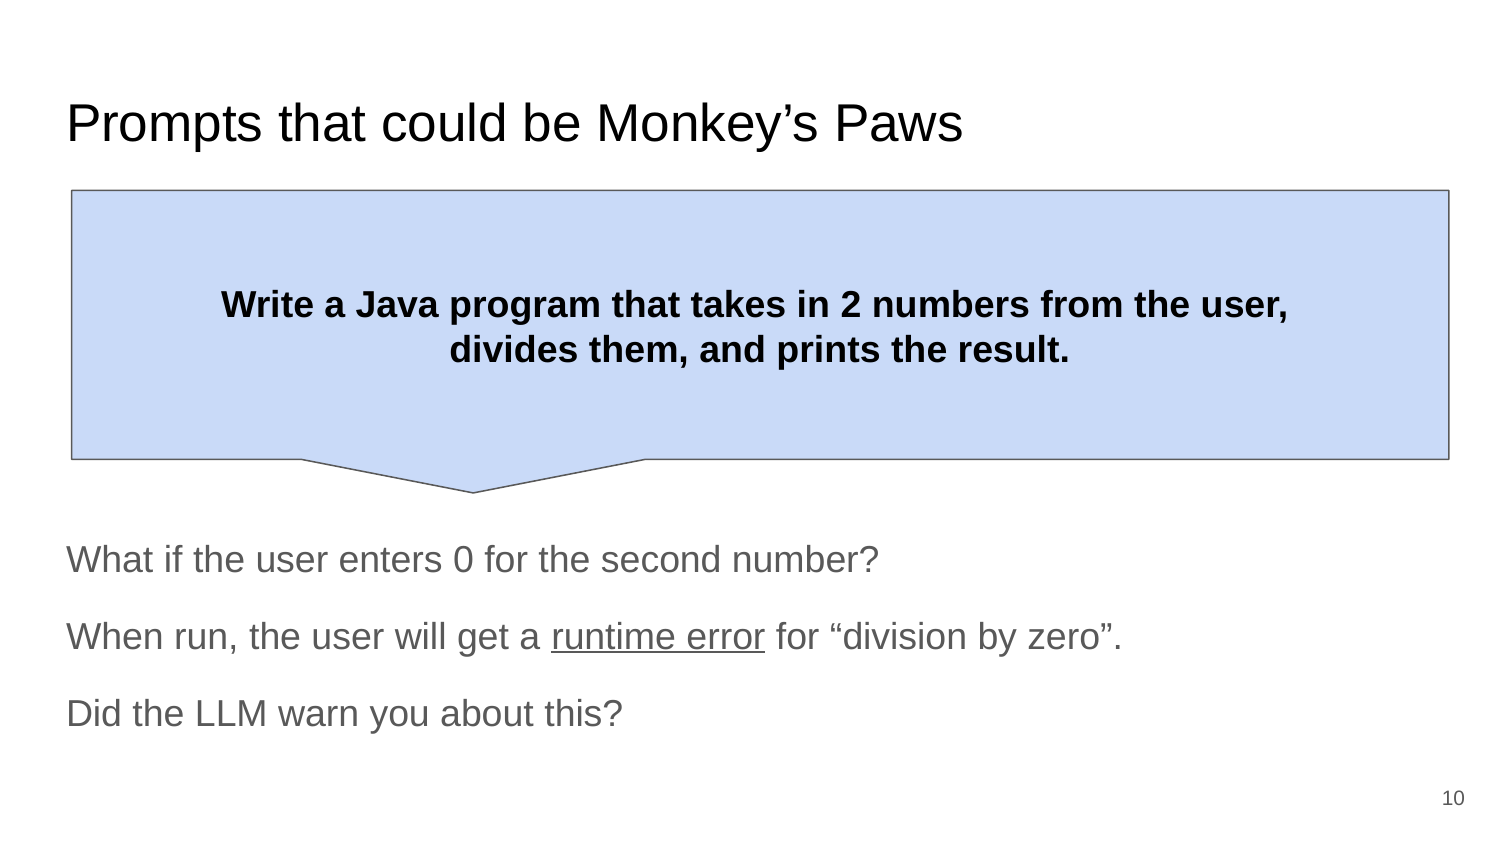

# Prompts that could be Monkey’s Paws
Write a Java program that takes in 2 numbers from the user,
divides them, and prints the result.
What if the user enters 0 for the second number?
When run, the user will get a runtime error for “division by zero”.
Did the LLM warn you about this?
10